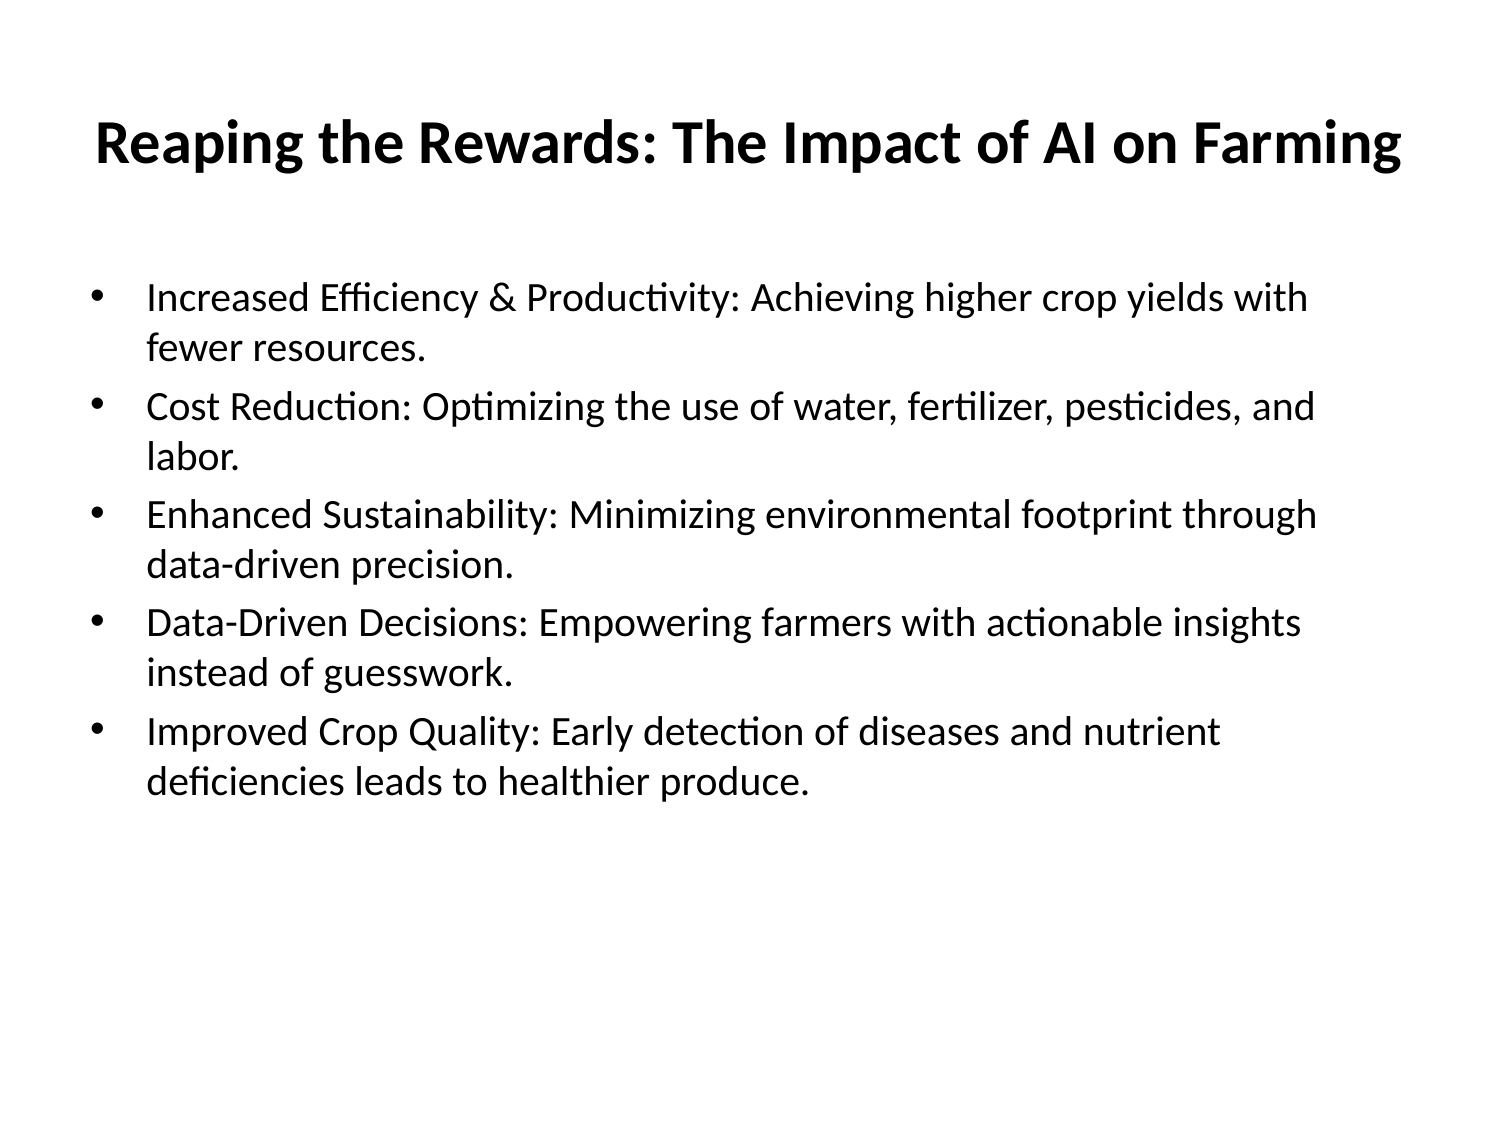

# Reaping the Rewards: The Impact of AI on Farming
Increased Efficiency & Productivity: Achieving higher crop yields with fewer resources.
Cost Reduction: Optimizing the use of water, fertilizer, pesticides, and labor.
Enhanced Sustainability: Minimizing environmental footprint through data-driven precision.
Data-Driven Decisions: Empowering farmers with actionable insights instead of guesswork.
Improved Crop Quality: Early detection of diseases and nutrient deficiencies leads to healthier produce.